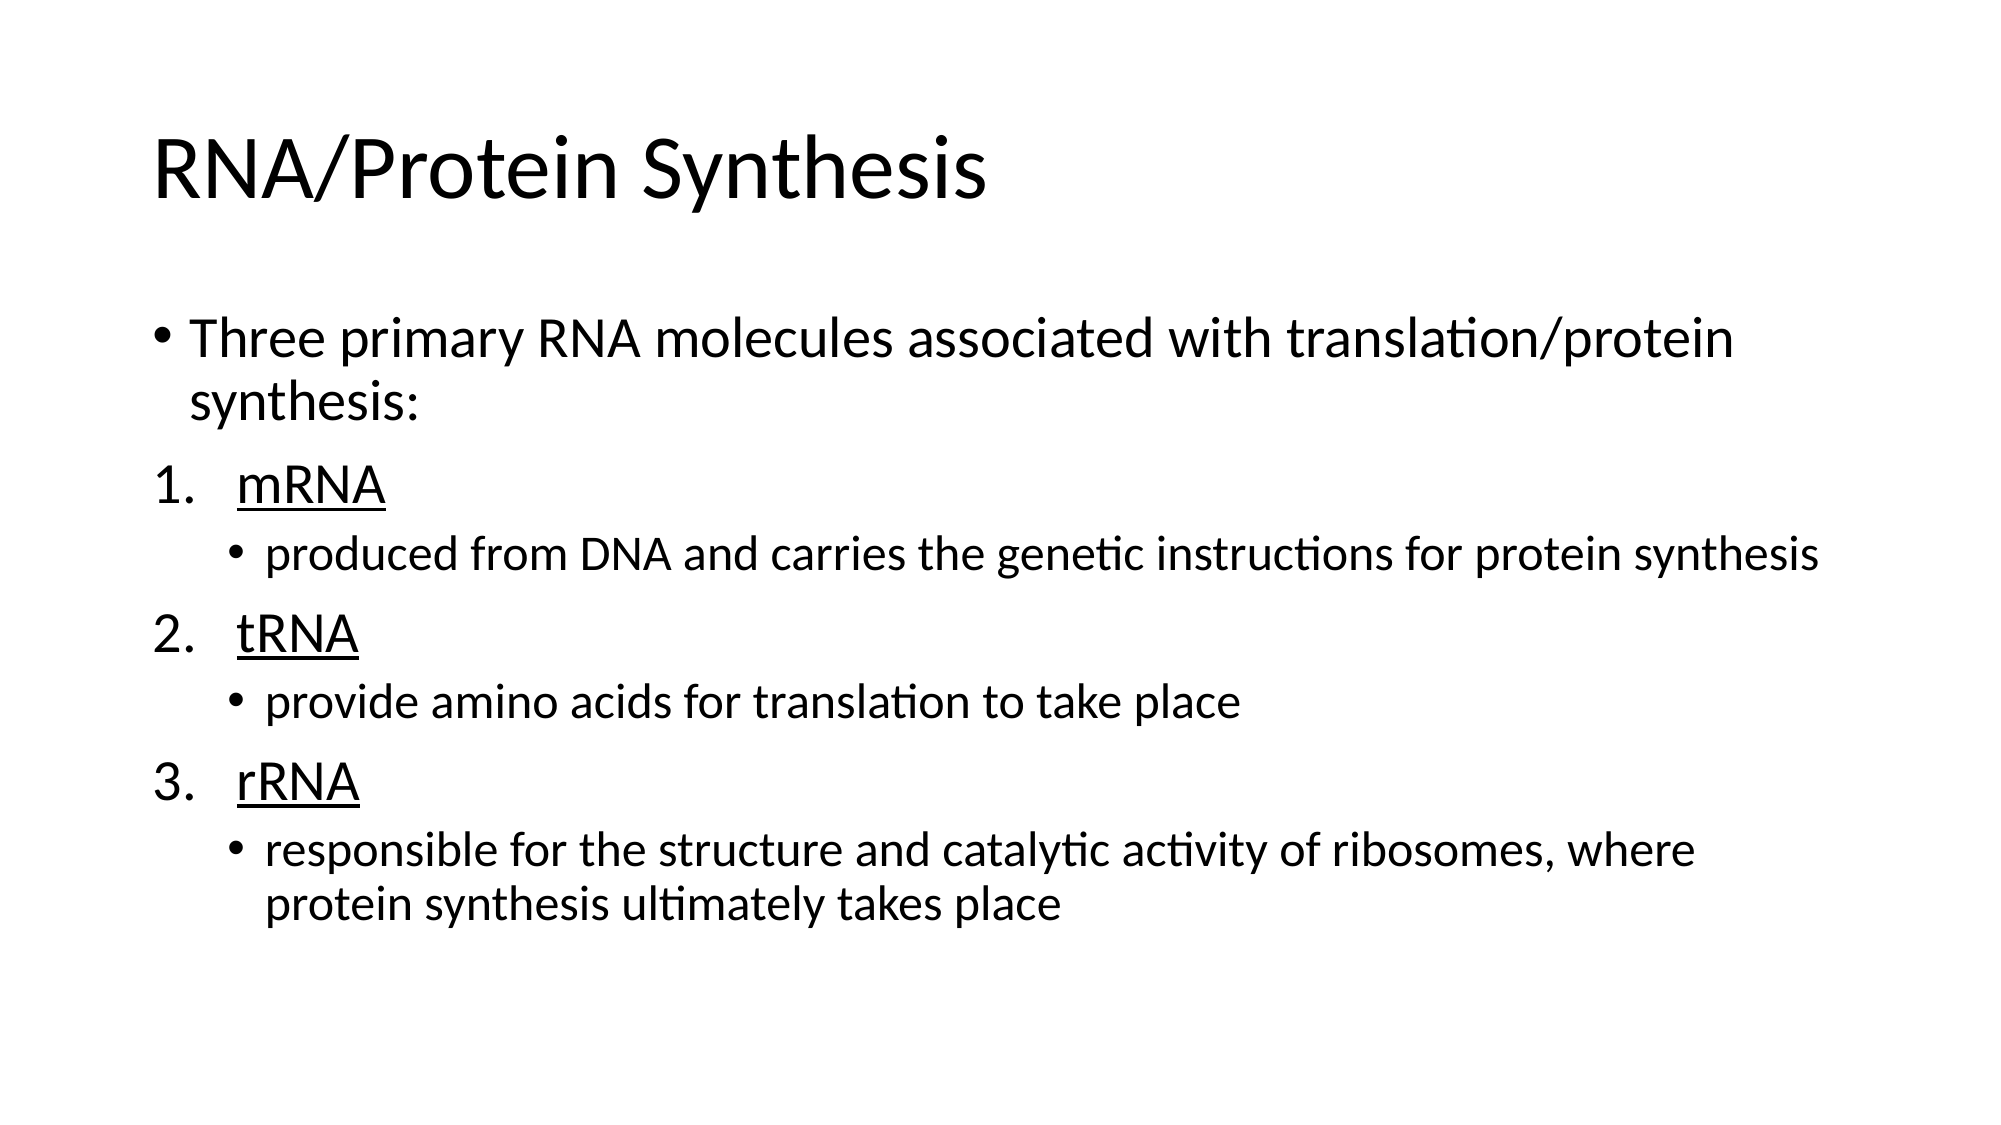

# RNA/Protein Synthesis
Three primary RNA molecules associated with translation/protein synthesis:
mRNA
produced from DNA and carries the genetic instructions for protein synthesis
tRNA
provide amino acids for translation to take place
rRNA
responsible for the structure and catalytic activity of ribosomes, where protein synthesis ultimately takes place